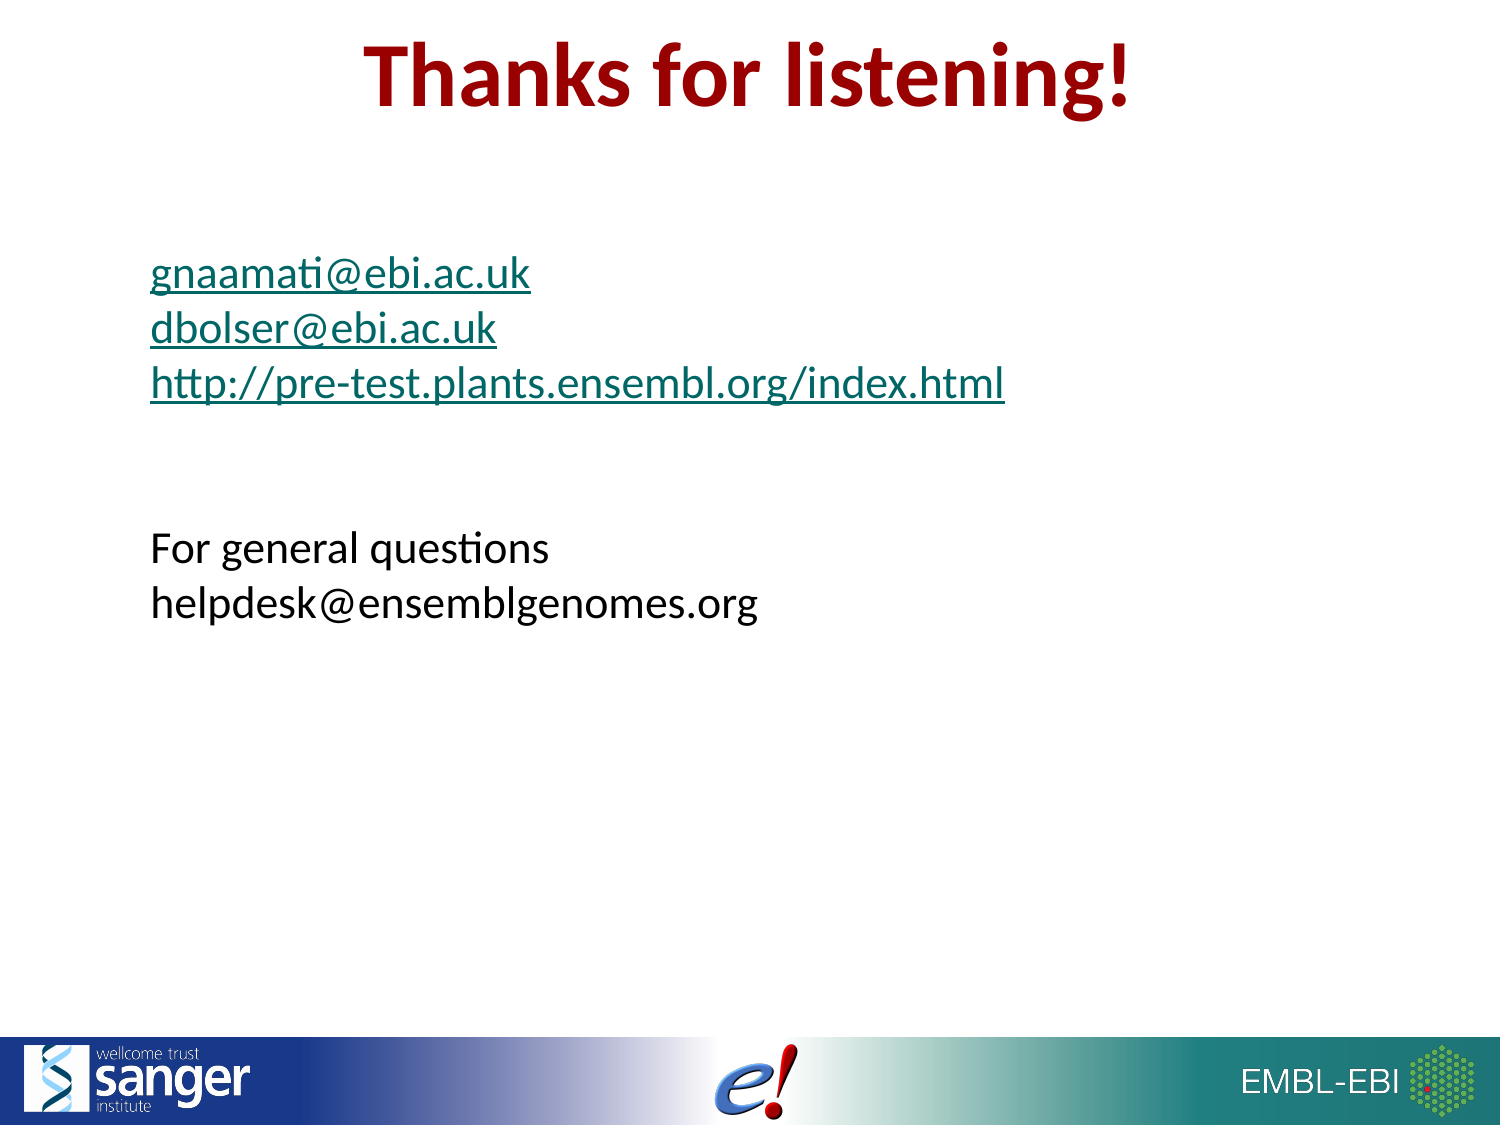

# Thanks for listening!

gnaamati@ebi.ac.uk
dbolser@ebi.ac.uk
http://pre-test.plants.ensembl.org/index.html

For general questions
helpdesk@ensemblgenomes.org